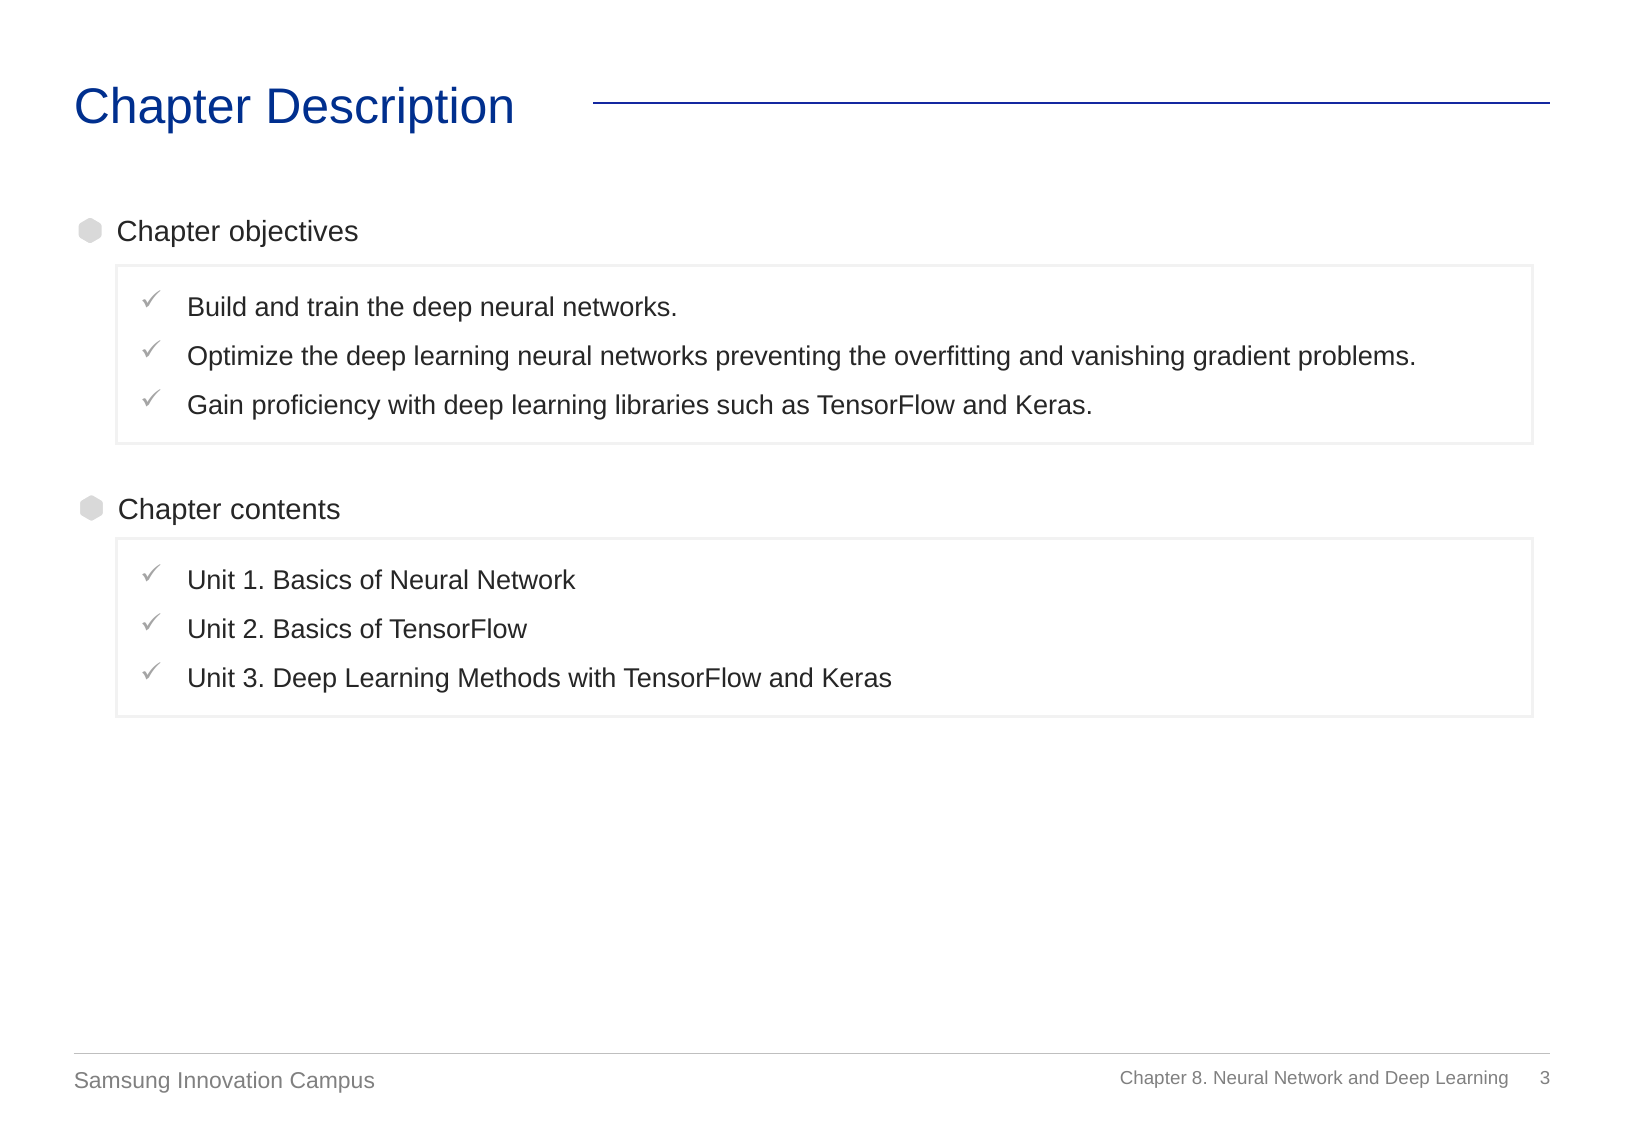

Chapter Description

Chapter objectives
Build and train the deep neural networks.
Optimize the deep learning neural networks preventing the overfitting and vanishing gradient problems.
Gain proficiency with deep learning libraries such as TensorFlow and Keras.

Chapter contents
Unit 1. Basics of Neural Network
Unit 2. Basics of TensorFlow
Unit 3. Deep Learning Methods with TensorFlow and Keras